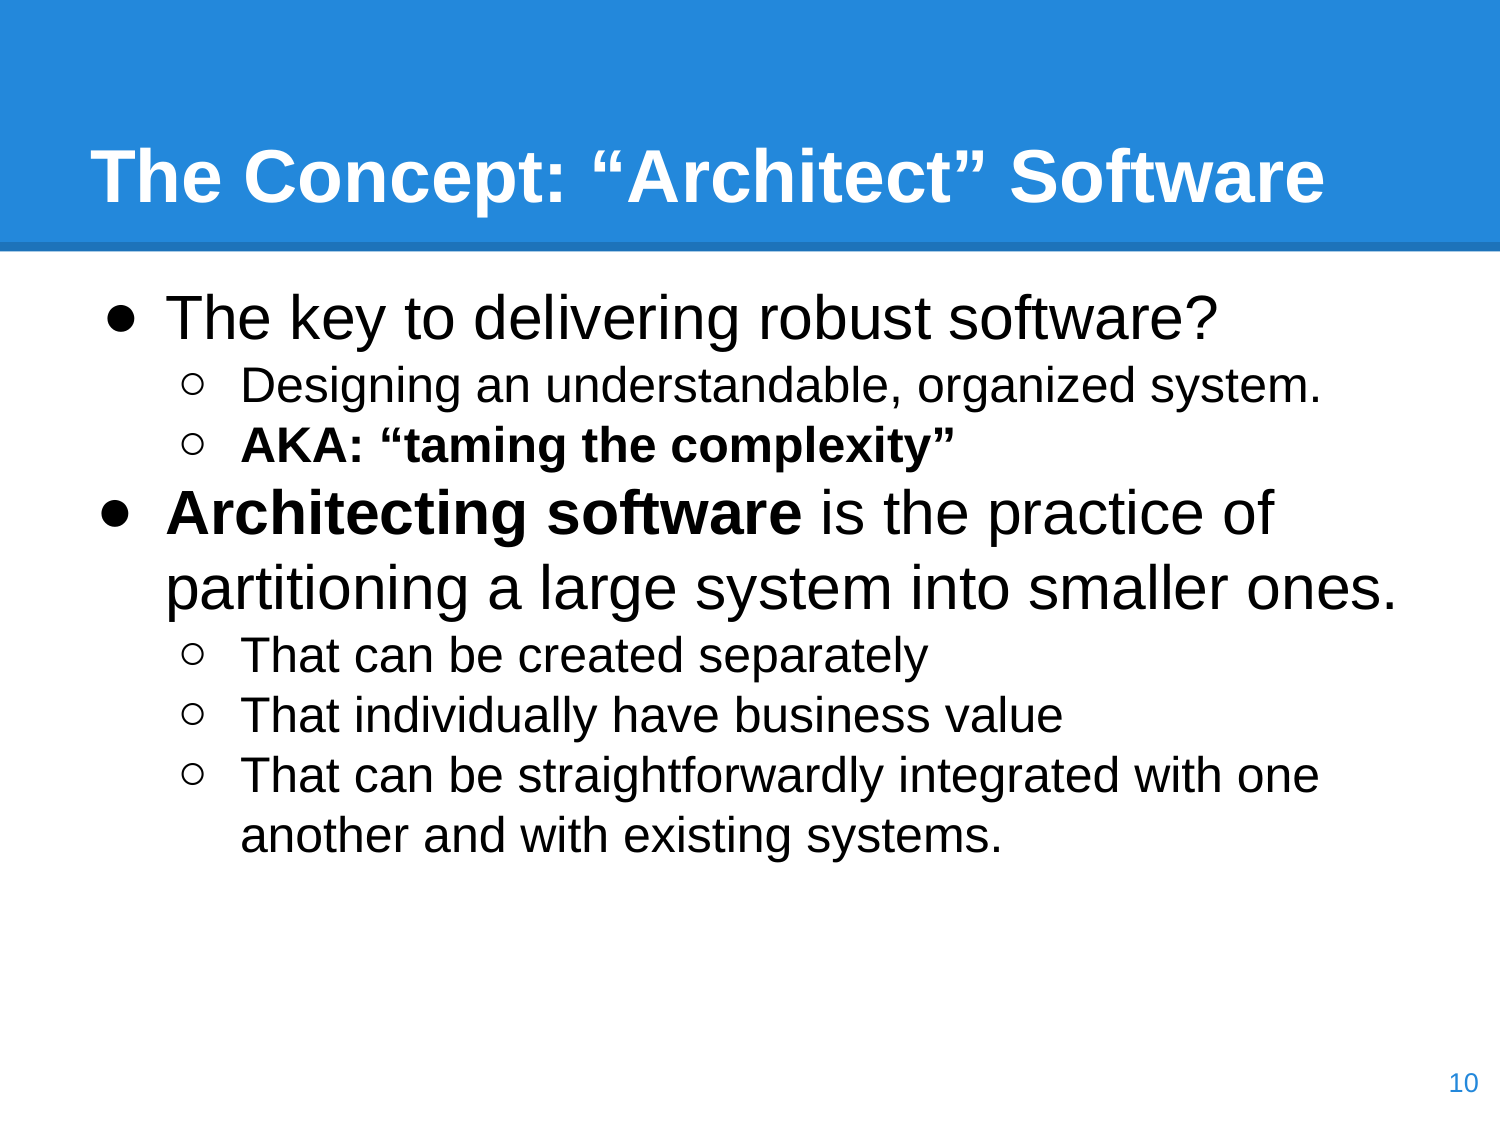

# The Concept: “Architect” Software
The key to delivering robust software?
Designing an understandable, organized system.
AKA: “taming the complexity”
Architecting software is the practice of partitioning a large system into smaller ones.
That can be created separately
That individually have business value
That can be straightforwardly integrated with one another and with existing systems.

10